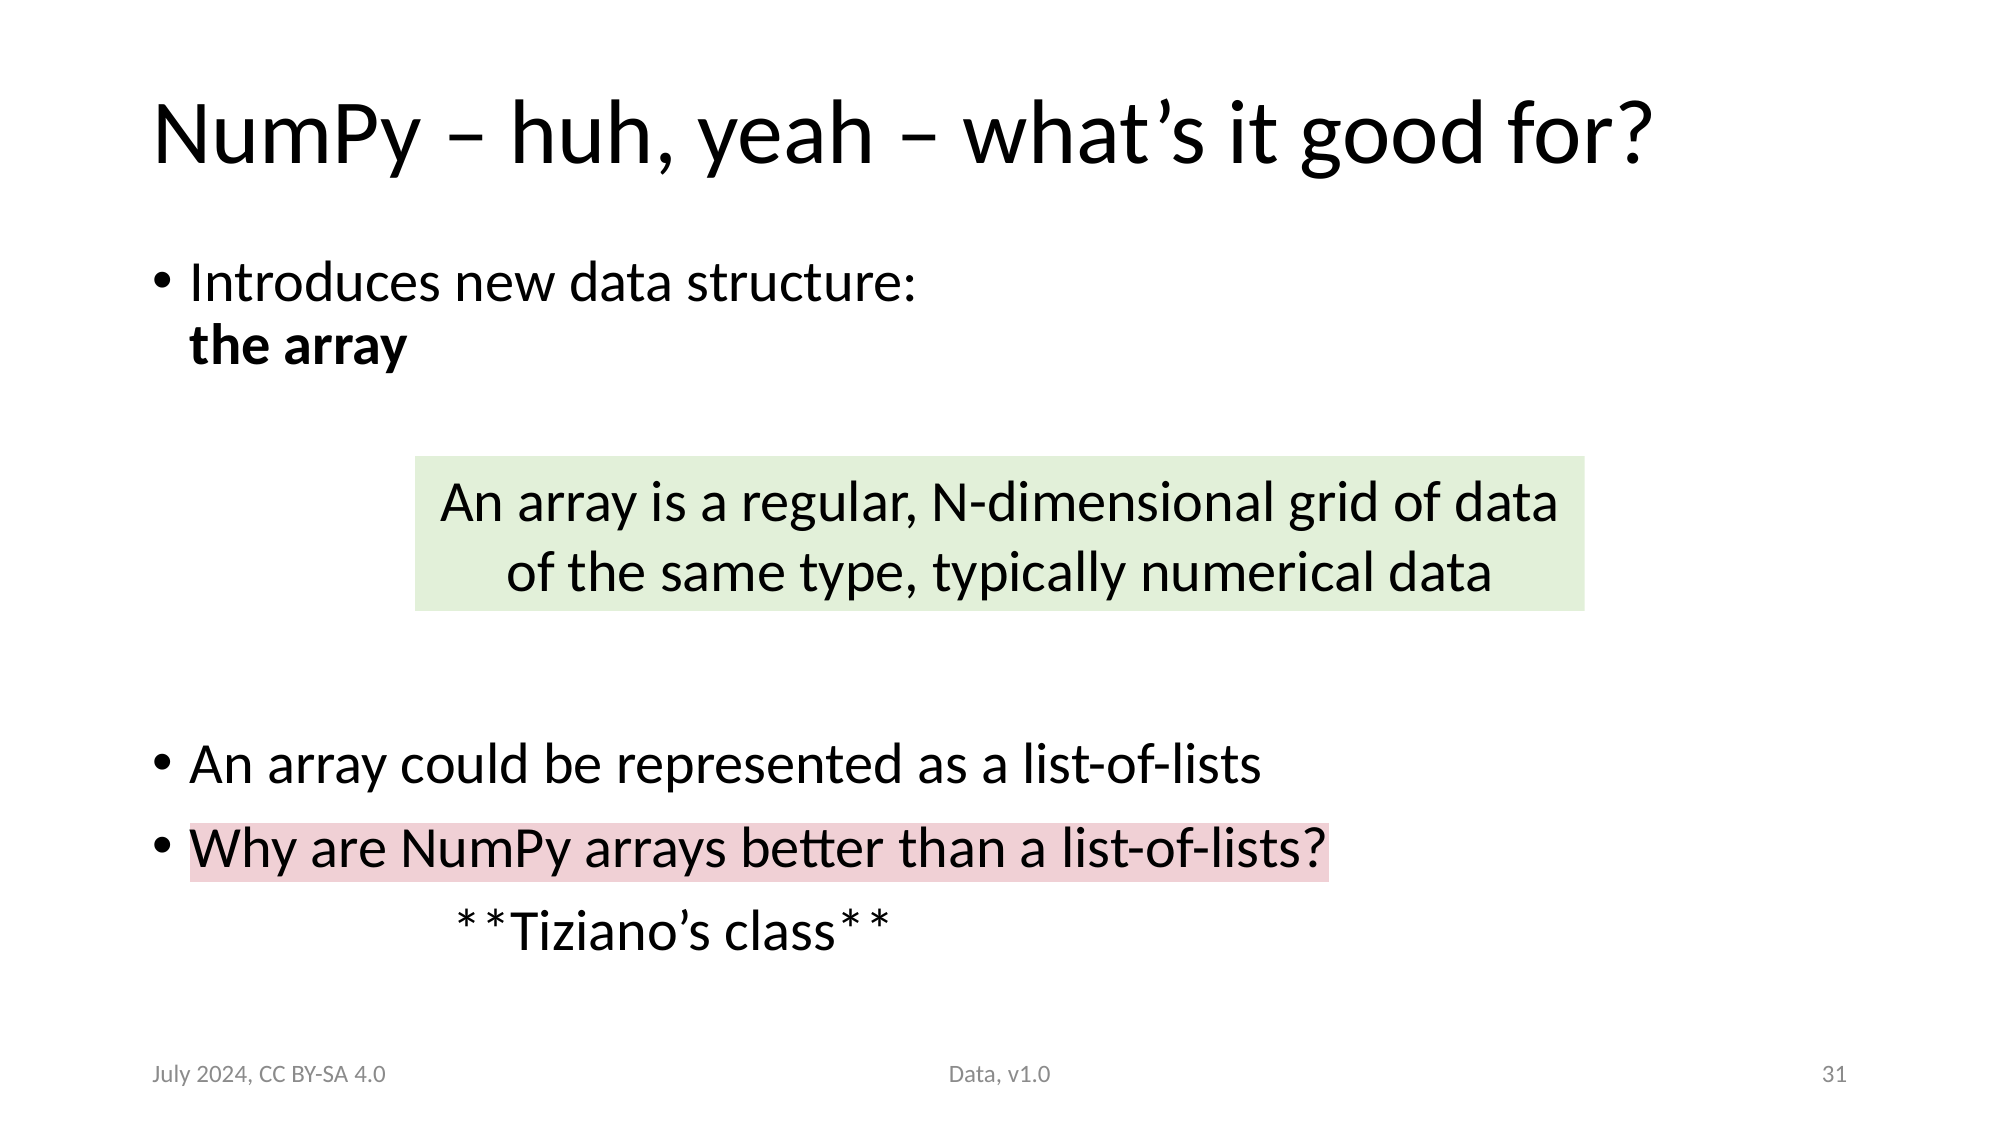

# NumPy – huh, yeah – what’s it good for?
Introduces new data structure:
the array

An array could be represented as a list-of-lists
Why are NumPy arrays better than a list-of-lists?
		**Tiziano’s class**
An array is a regular, N-dimensional grid of data of the same type, typically numerical data
July 2024, CC BY-SA 4.0
Data, v1.0
31